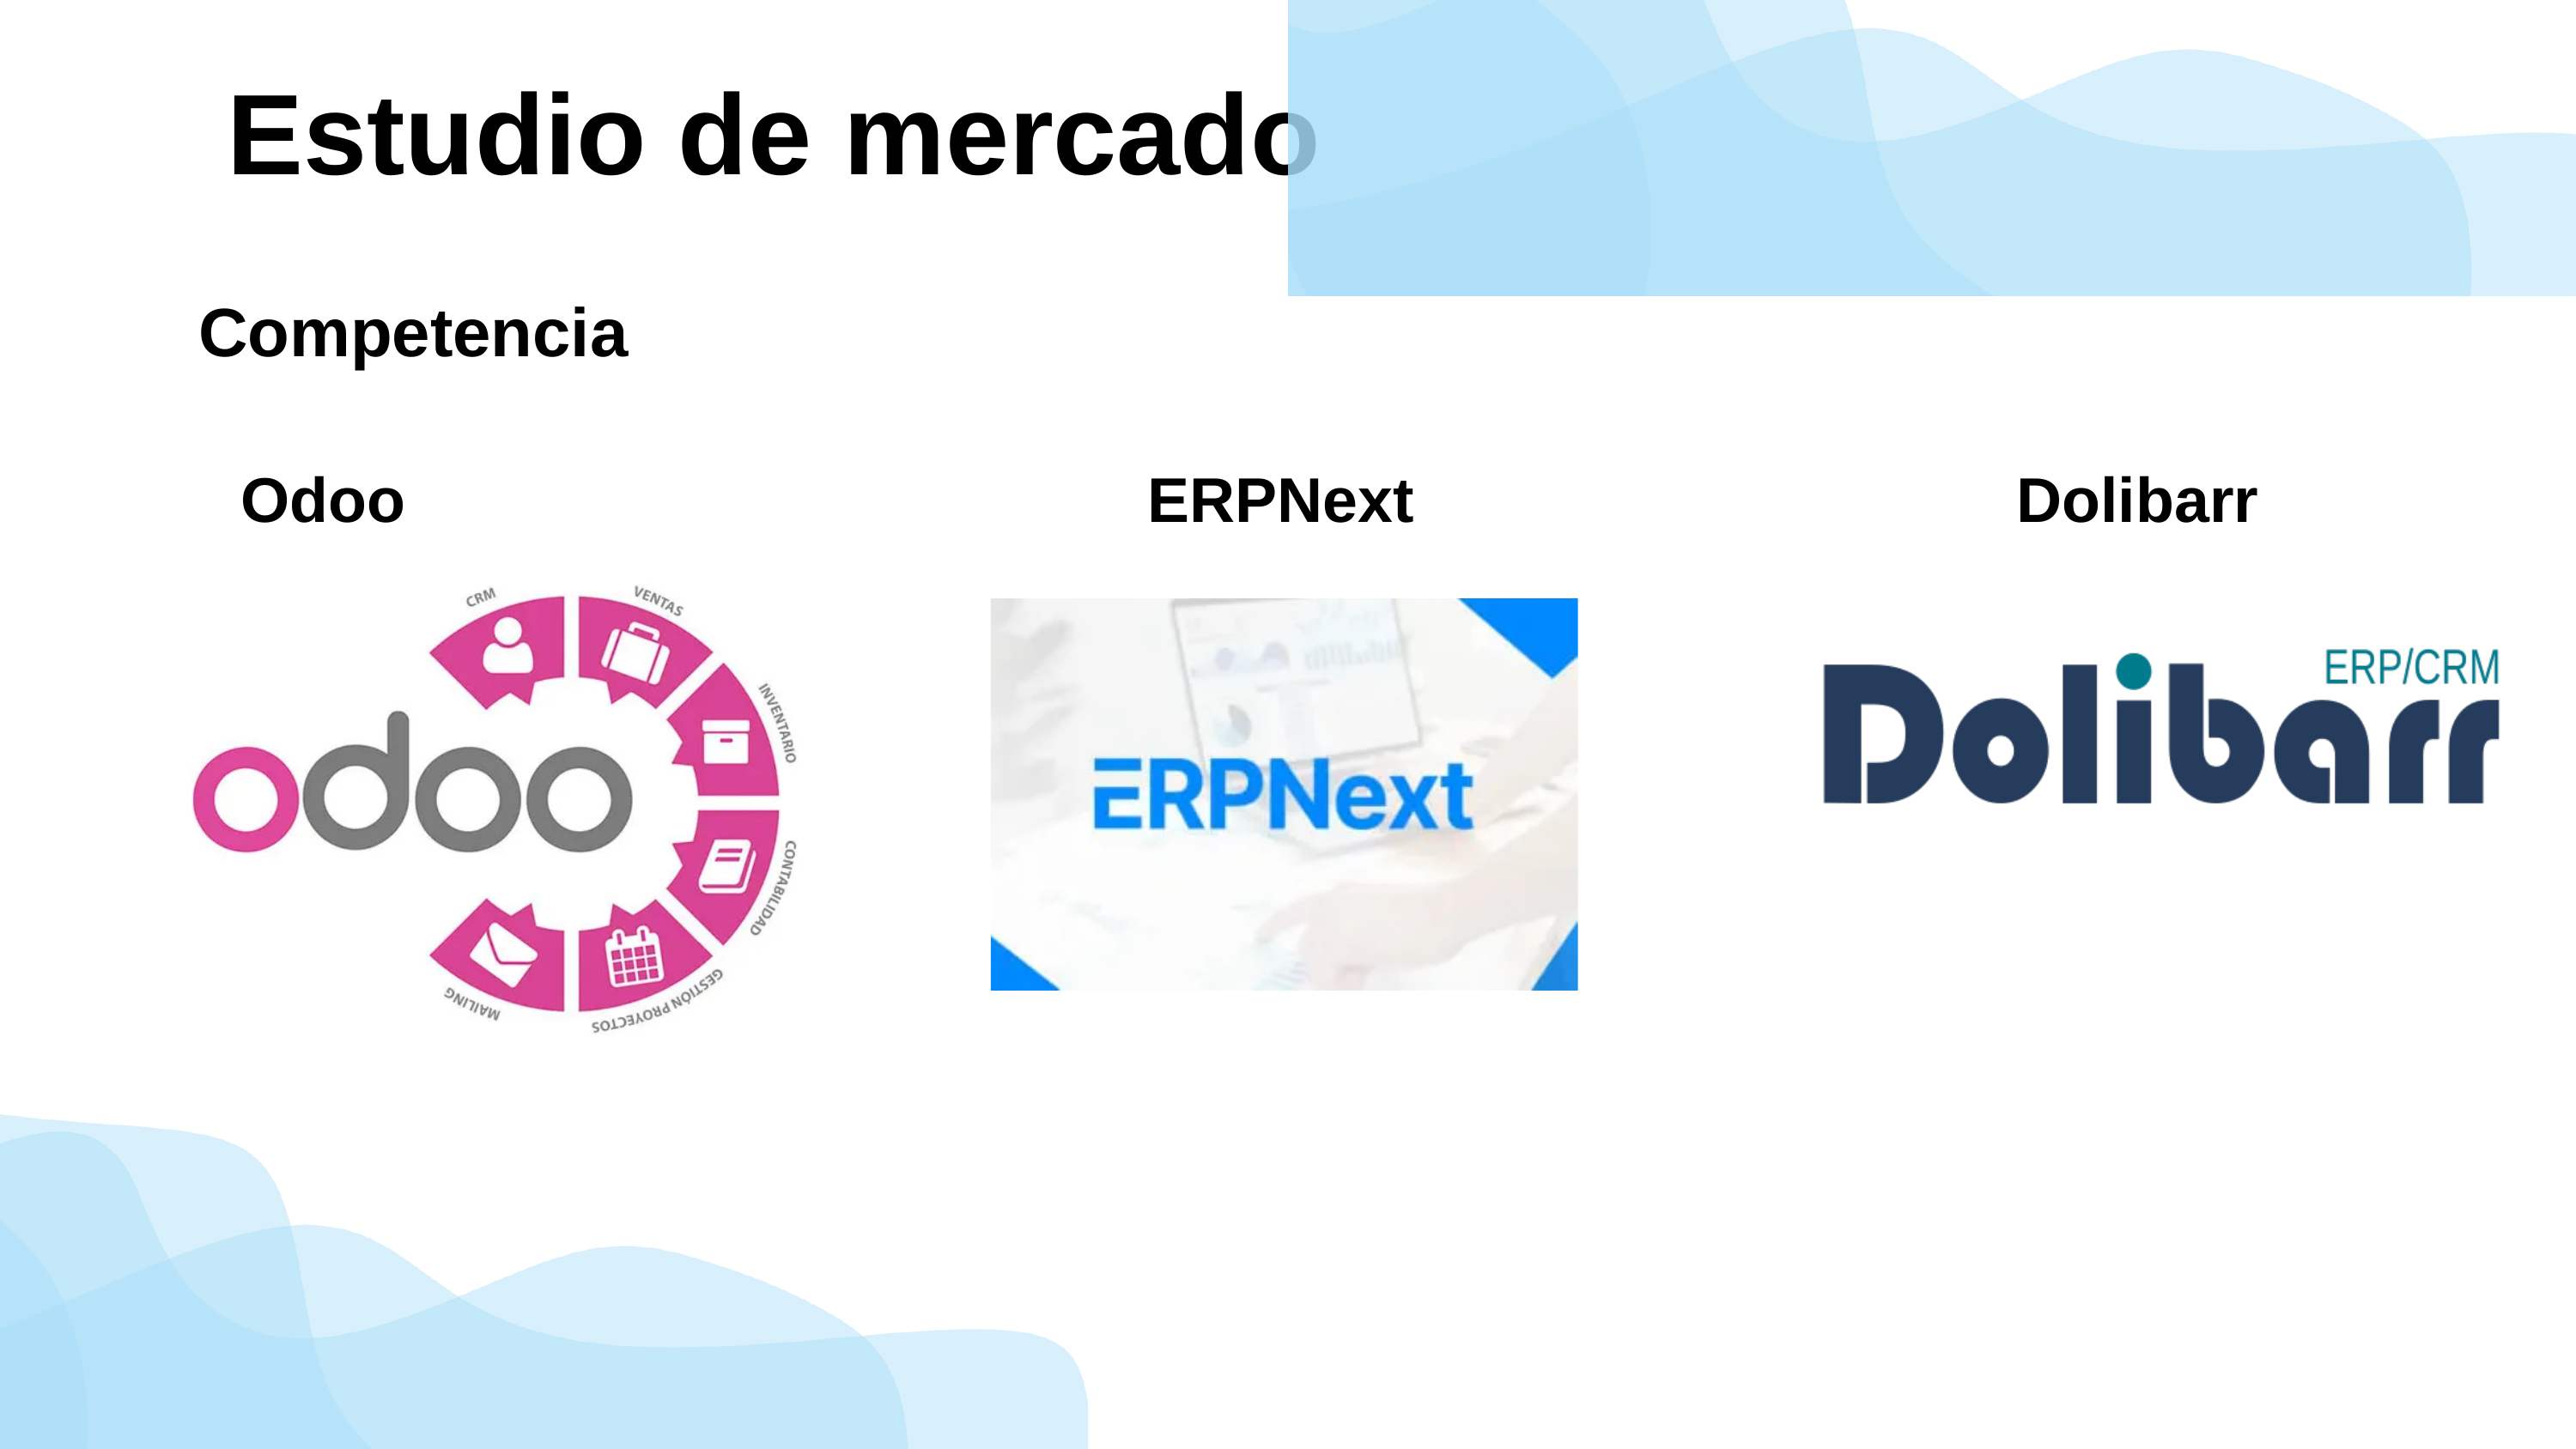

Estudio de mercado
Competencia
Odoo
ERPNext
Dolibarr